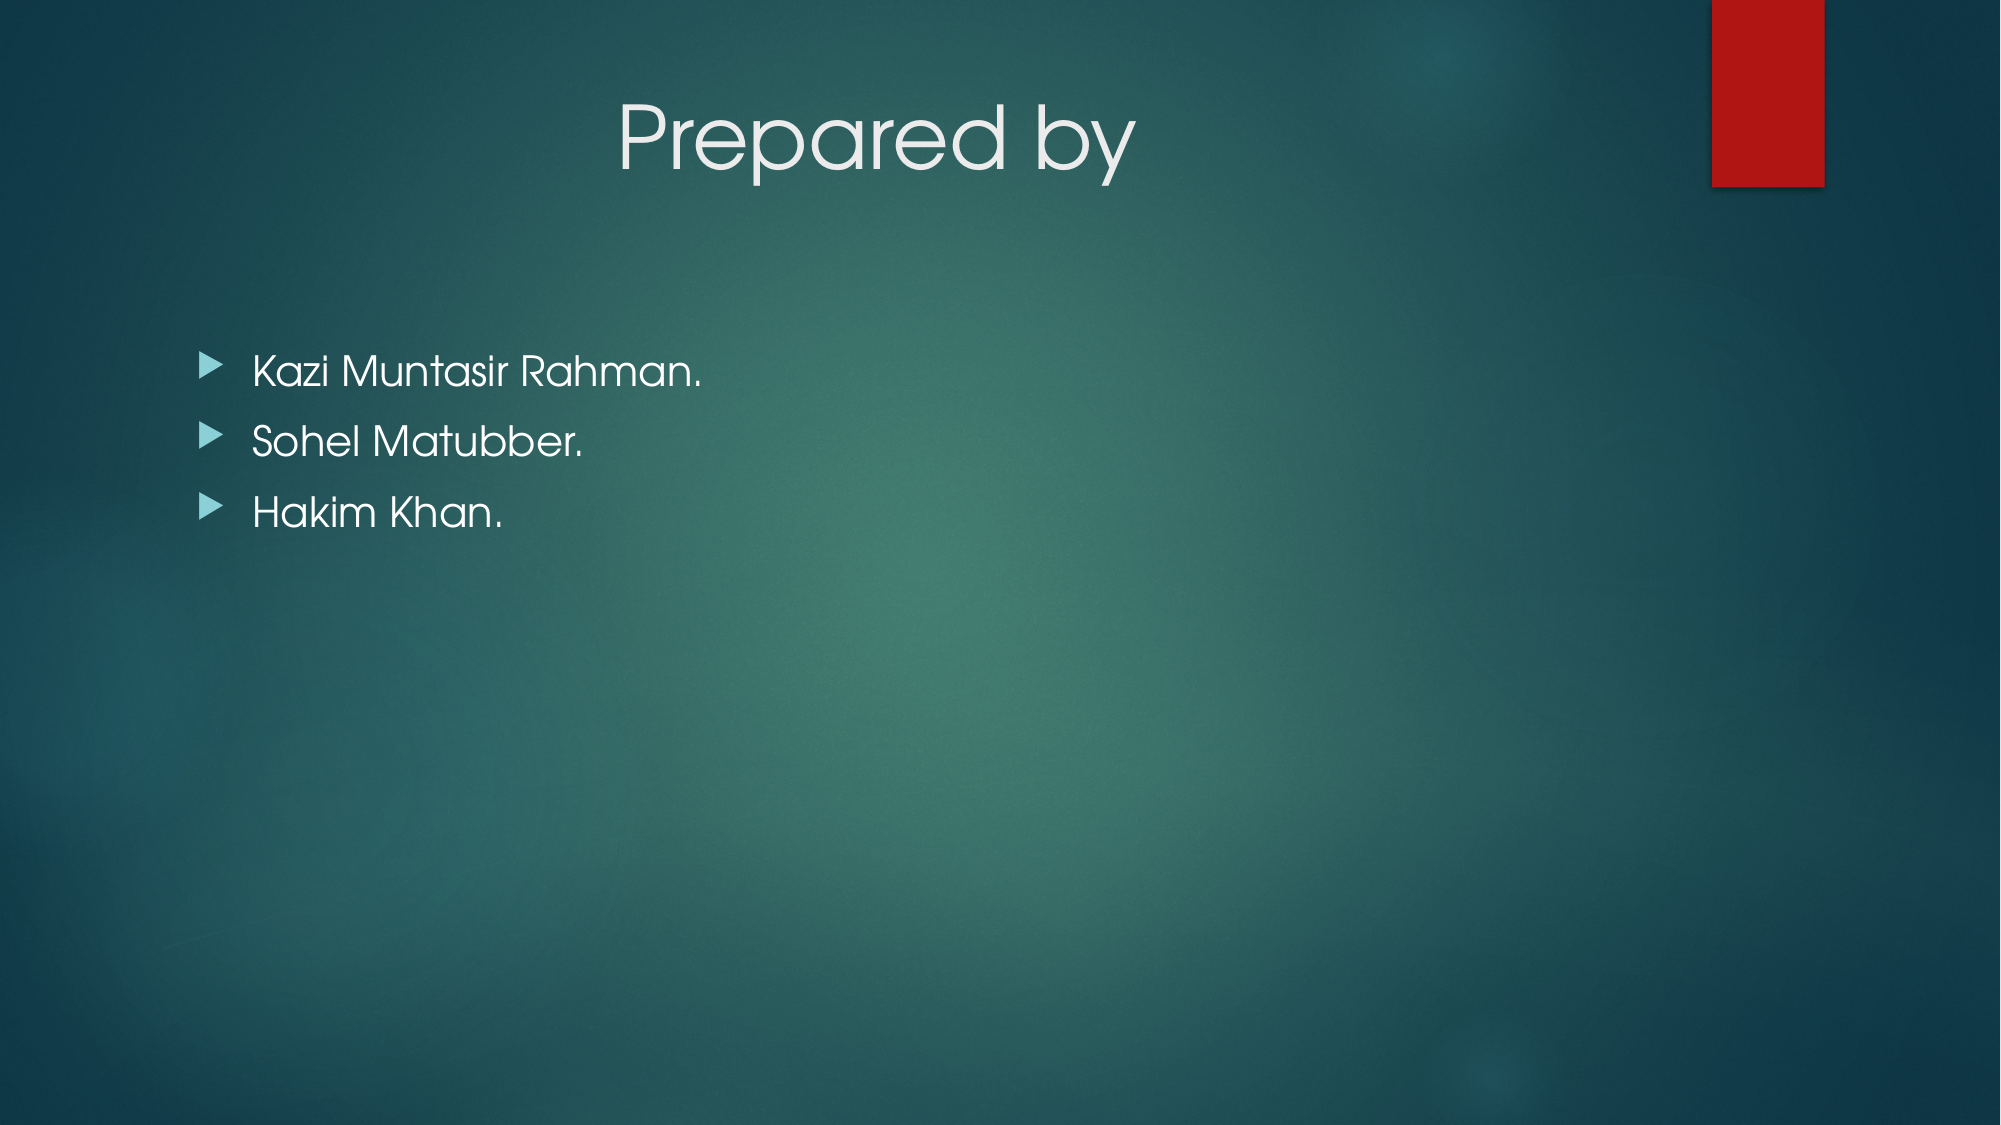

# Prepared by
Kazi Muntasir Rahman.
Sohel Matubber.
Hakim Khan.